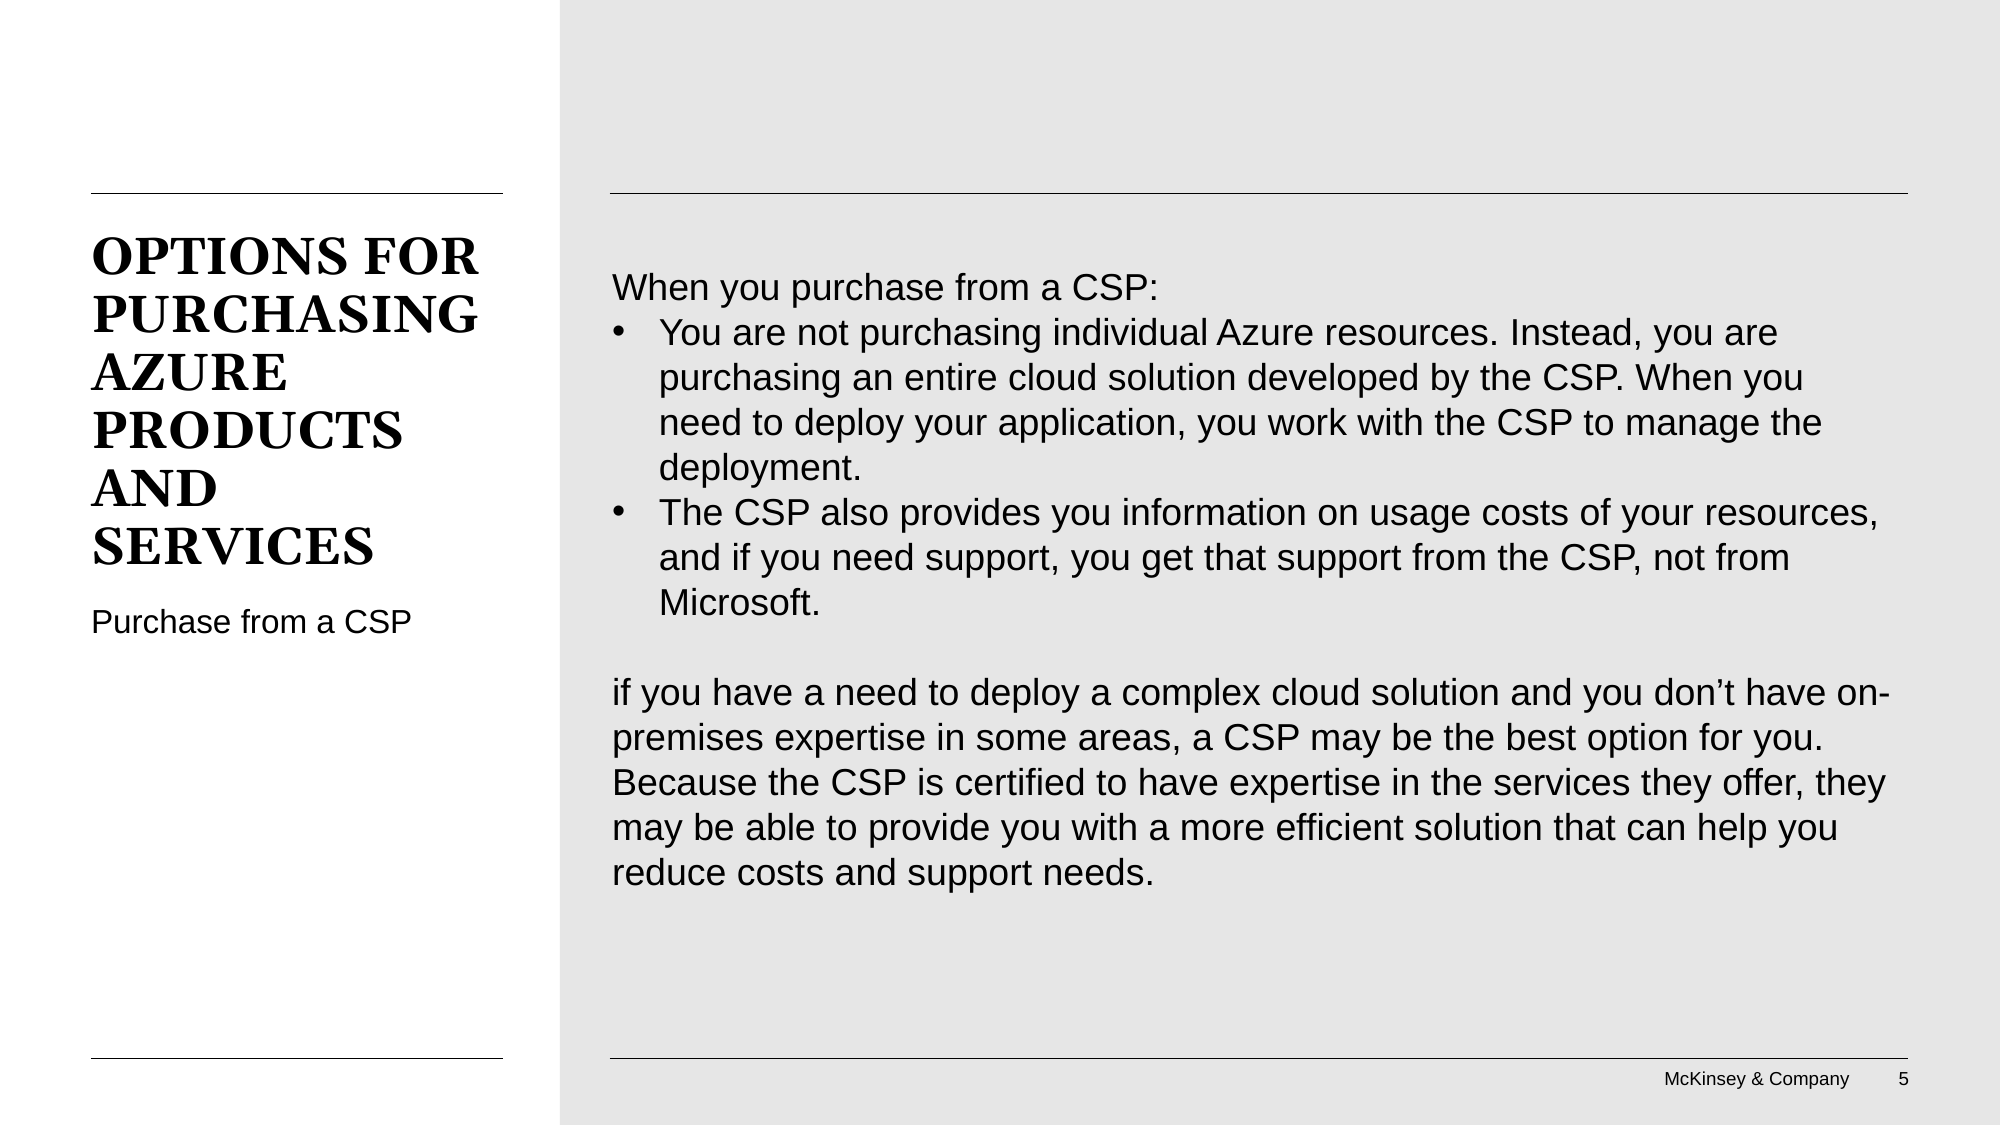

When you purchase from a CSP:
You are not purchasing individual Azure resources. Instead, you are purchasing an entire cloud solution developed by the CSP. When you need to deploy your application, you work with the CSP to manage the deployment.
The CSP also provides you information on usage costs of your resources, and if you need support, you get that support from the CSP, not from Microsoft.

if you have a need to deploy a complex cloud solution and you don’t have on-premises expertise in some areas, a CSP may be the best option for you. Because the CSP is certified to have expertise in the services they offer, they may be able to provide you with a more efficient solution that can help you reduce costs and support needs.
# Options for purchasing Azure products and services
Purchase from a CSP